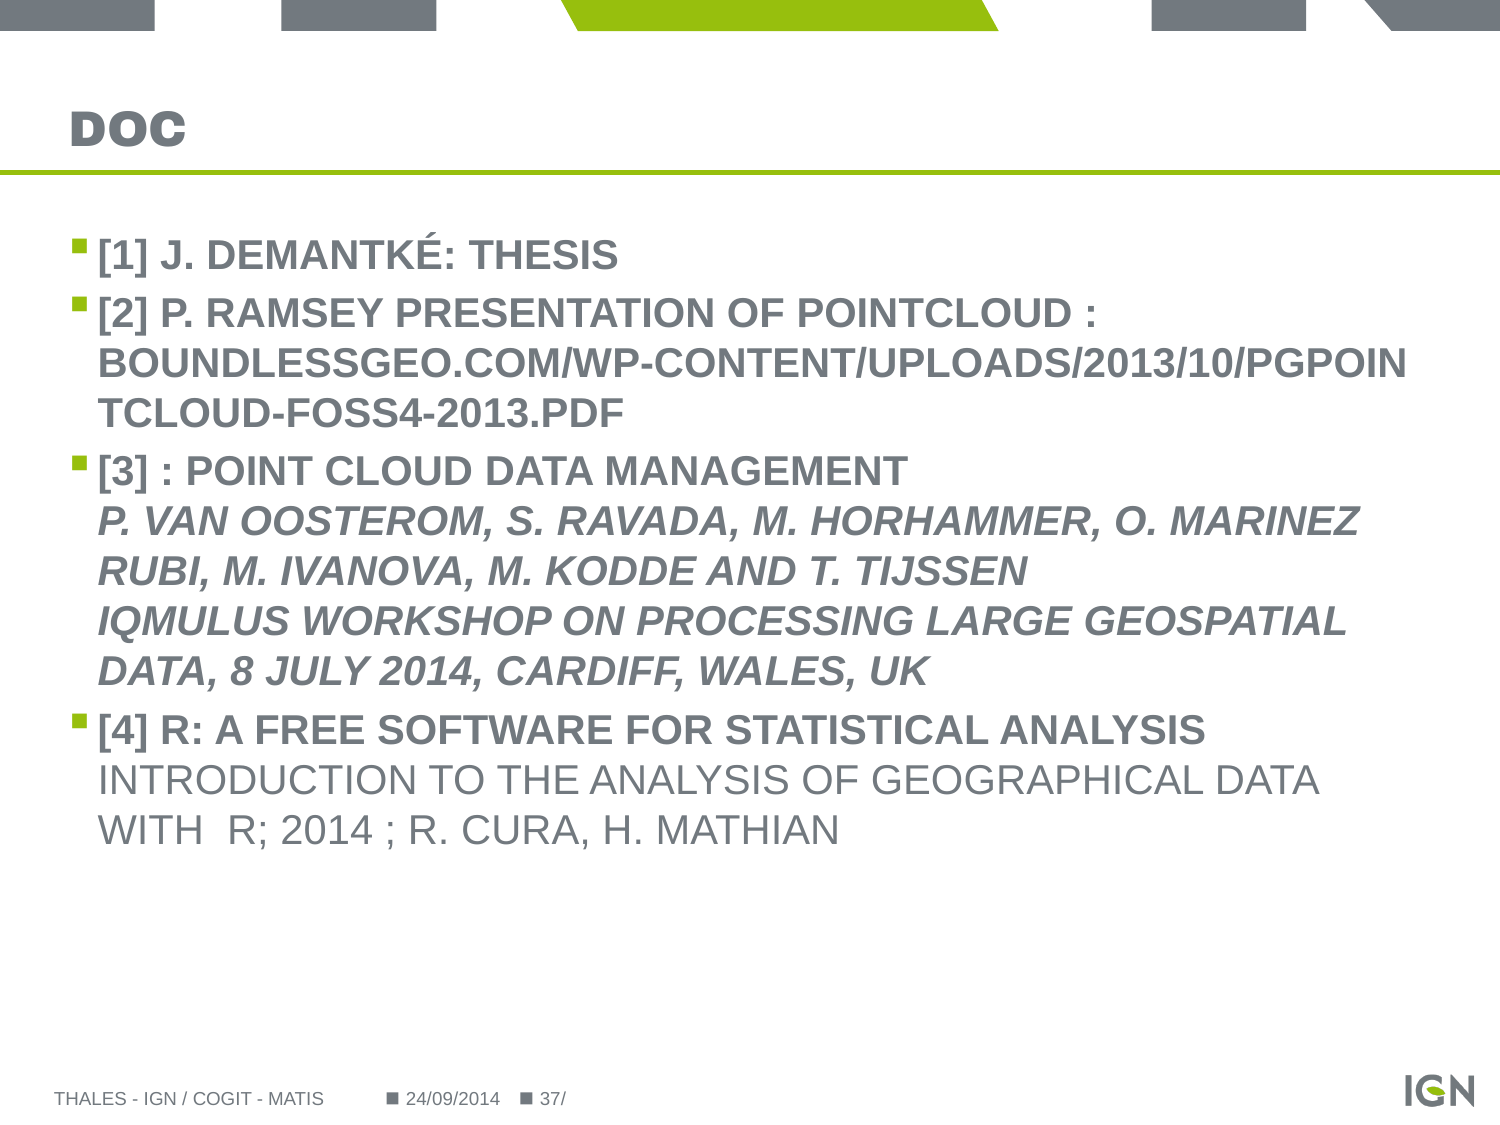

# Doc
[1] J. Demantké: thesis
[2] P. Ramsey presentation of PointCloud : boundlessgeo.com/wp-content/uploads/2013/10/pgpointcloud-foss4-2013.pdf
[3] : Point cloud data management
P. van Oosterom, S. Ravada, M. Horhammer, O. Marinez Rubi, M. Ivanova, M. Kodde and T. Tijssen
IQmulus Workshop on Processing Large Geospatial Data, 8 July 2014, Cardiff, Wales, UK
[4] R: a free software for statistical analysis
Introduction to the analysis of geographical data with  R; 2014 ; R. Cura, H. Mathian
Thales - IGN / COGIT - MATIS
24/09/2014
37/